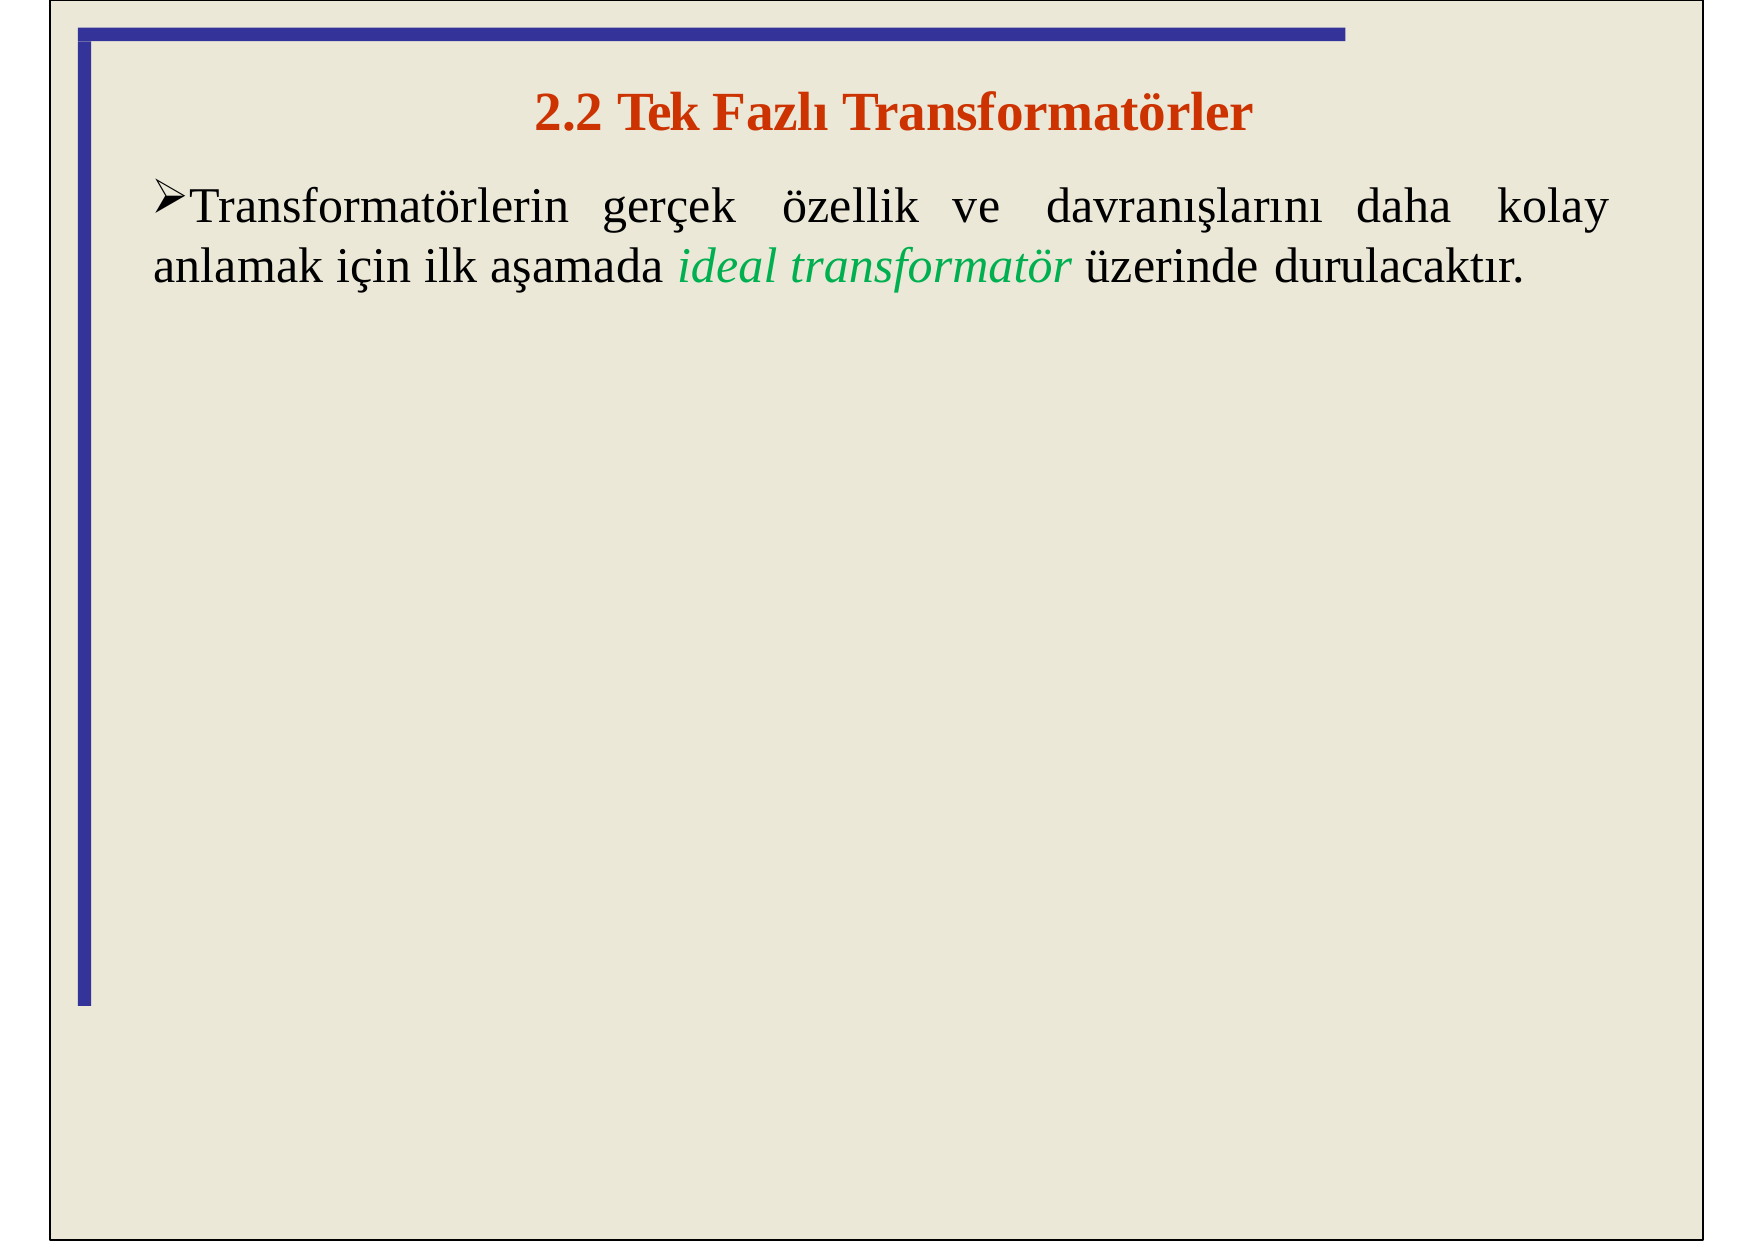

# 2.2 Tek Fazlı Transformatörler
Transformatörlerin gerçek özellik ve davranışlarını daha kolay  anlamak için ilk aşamada ideal transformatör üzerinde durulacaktır.